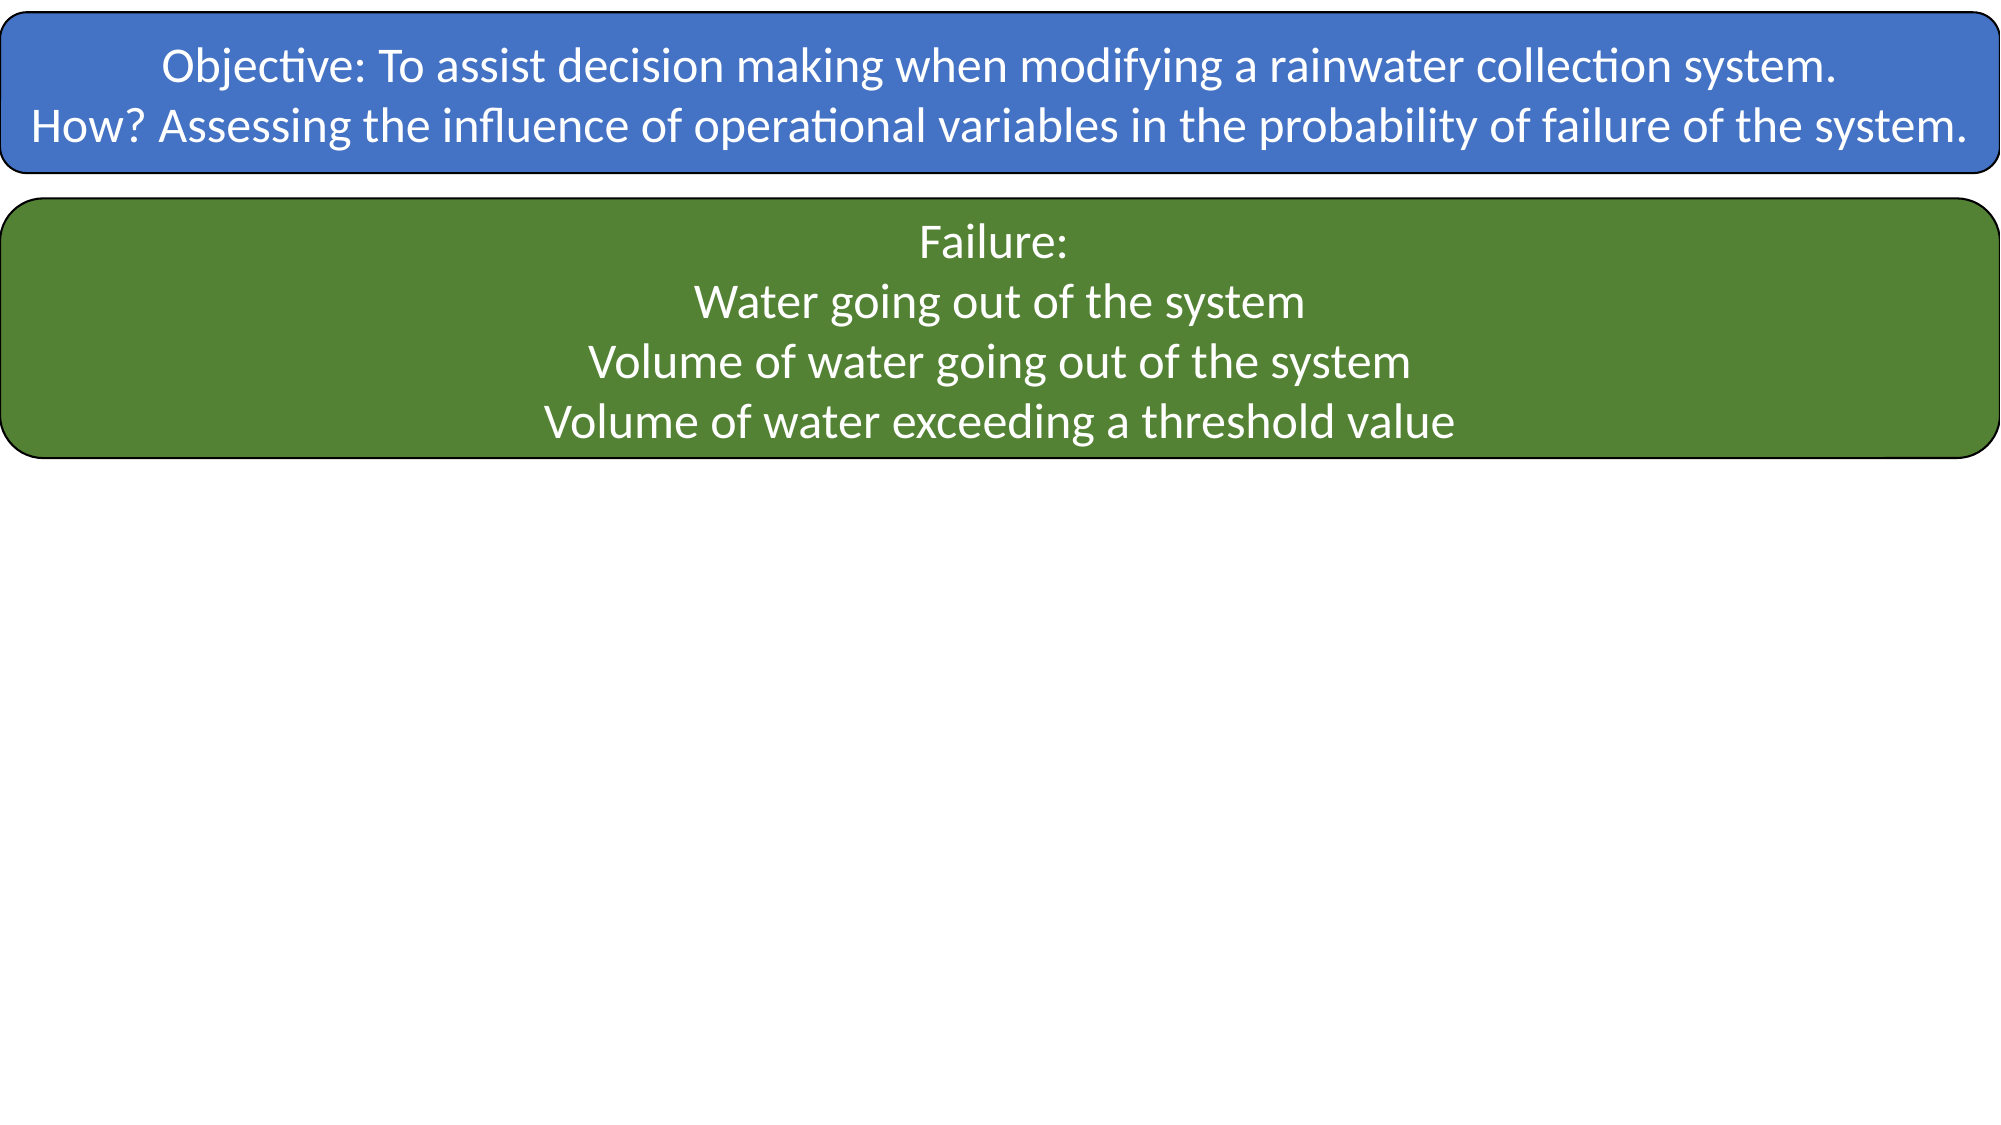

Objective: To assist decision making when modifying a rainwater collection system.
How? Assessing the influence of operational variables in the probability of failure of the system.
Failure:
Water going out of the system
Volume of water going out of the system
Volume of water exceeding a threshold value